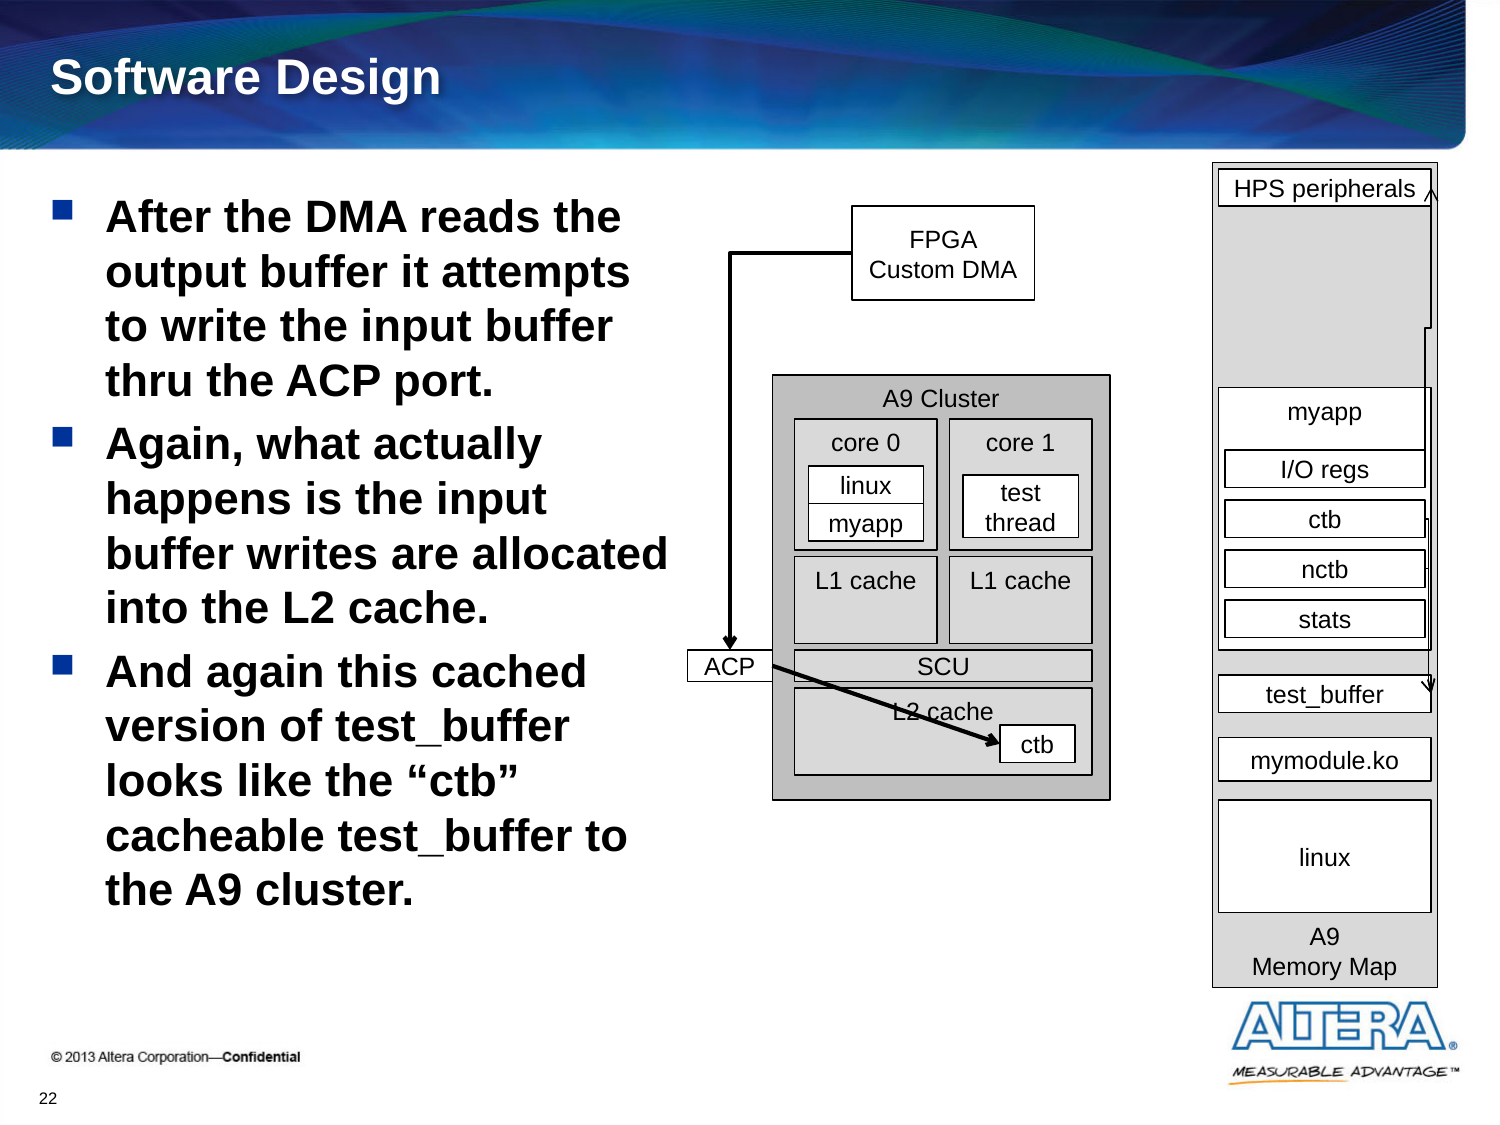

# Software Design
A9
Memory Map
HPS peripherals
After the DMA reads the output buffer it attempts to write the input buffer thru the ACP port.
Again, what actually happens is the input buffer writes are allocated into the L2 cache.
And again this cached version of test_buffer looks like the “ctb” cacheable test_buffer to the A9 cluster.
FPGA
Custom DMA
A9 Cluster
myapp
core 0
core 1
I/O regs
linux
test
thread
ctb
myapp
nctb
L1 cache
L1 cache
stats
ACP
SCU
test_buffer
L2 cache
ctb
mymodule.ko
linux
22